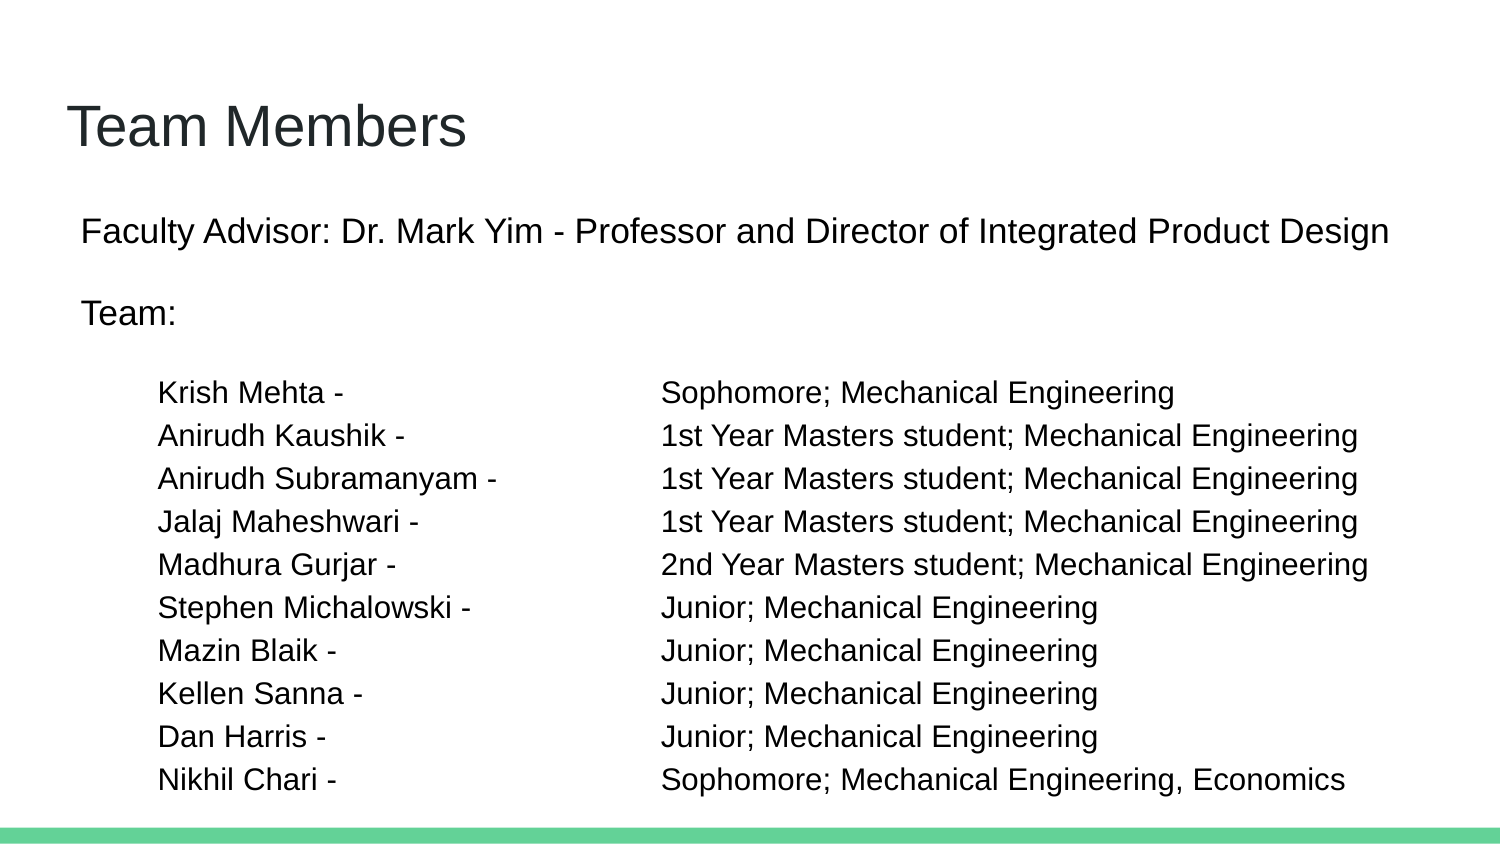

# Team Members
Faculty Advisor: Dr. Mark Yim - Professor and Director of Integrated Product Design
Team:
Krish Mehta - 			Sophomore; Mechanical Engineering
Anirudh Kaushik - 		1st Year Masters student; Mechanical Engineering
Anirudh Subramanyam - 		1st Year Masters student; Mechanical Engineering
Jalaj Maheshwari - 		1st Year Masters student; Mechanical Engineering
Madhura Gurjar - 		2nd Year Masters student; Mechanical Engineering
Stephen Michalowski - 		Junior; Mechanical Engineering
Mazin Blaik - 			Junior; Mechanical Engineering
Kellen Sanna - 		Junior; Mechanical Engineering
Dan Harris - 			Junior; Mechanical Engineering
Nikhil Chari - 			Sophomore; Mechanical Engineering, Economics